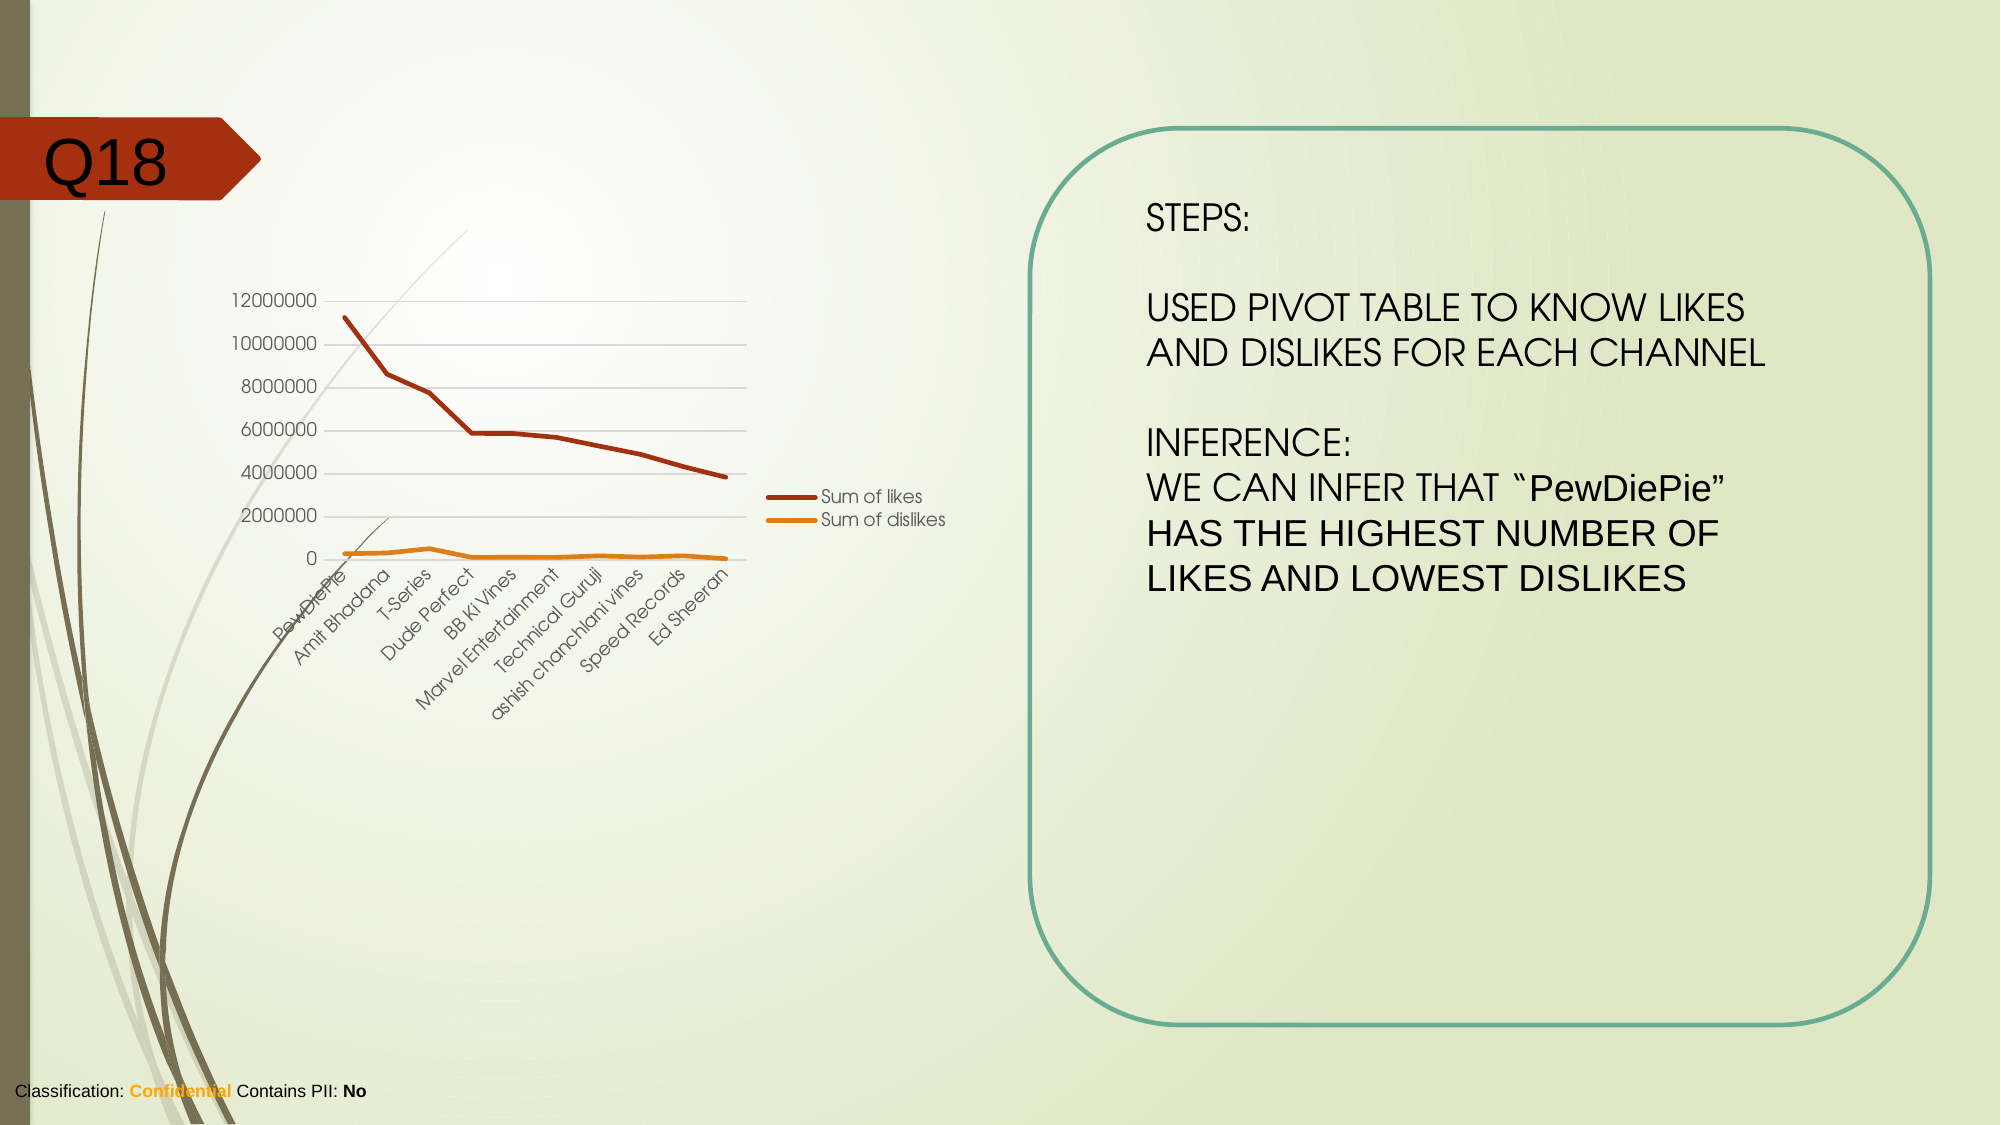

Q18

STEPS:

USED PIVOT TABLE TO KNOW LIKES AND DISLIKES FOR EACH CHANNEL

INFERENCE:
WE CAN INFER THAT “PewDiePie”
HAS THE HIGHEST NUMBER OF LIKES AND LOWEST DISLIKES

### Chart

| Category | Sum of likes | Sum of dislikes |
|---|---|---|
| PewDiePie | 11265514.0 | 290987.0 |
| Amit Bhadana | 8635613.0 | 326799.0 |
| T-Series | 7765065.0 | 528329.0 |
| Dude Perfect | 5885690.0 | 125683.0 |
| BB Ki Vines | 5875918.0 | 127515.0 |
| Marvel Entertainment | 5697471.0 | 125554.0 |
| Technical Guruji | 5300270.0 | 194150.0 |
| ashish chanchlani vines | 4905679.0 | 139072.0 |
| Speed Records | 4340146.0 | 196699.0 |
| Ed Sheeran | 3849673.0 | 62549.0 |